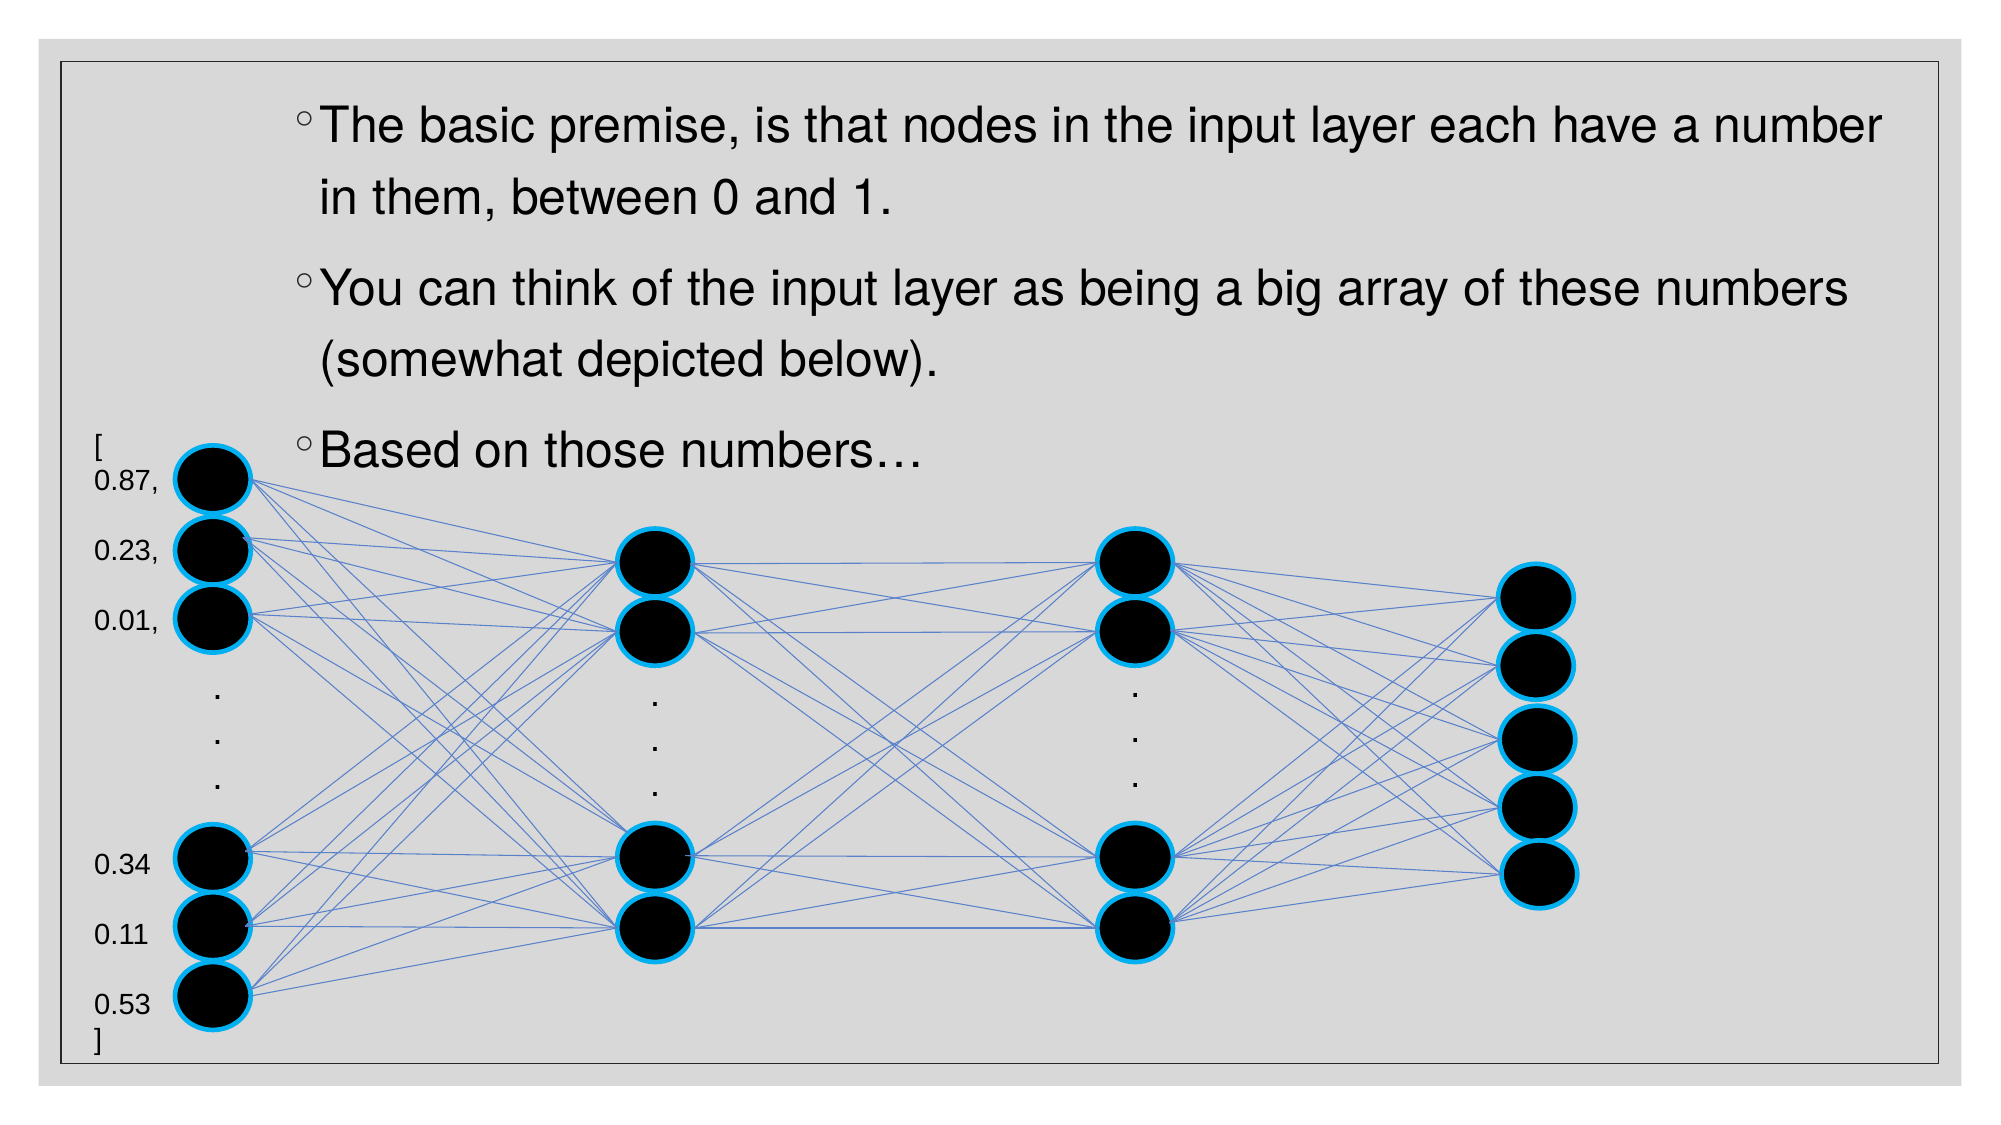

The basic premise, is that nodes in the input layer each have a number in them, between 0 and 1.
You can think of the input layer as being a big array of these numbers (somewhat depicted below).
Based on those numbers…
[
0.87,

0.23,

0.01,

0.34

0.11

0.53
]

.
.
.

.
.
.

.
.
.